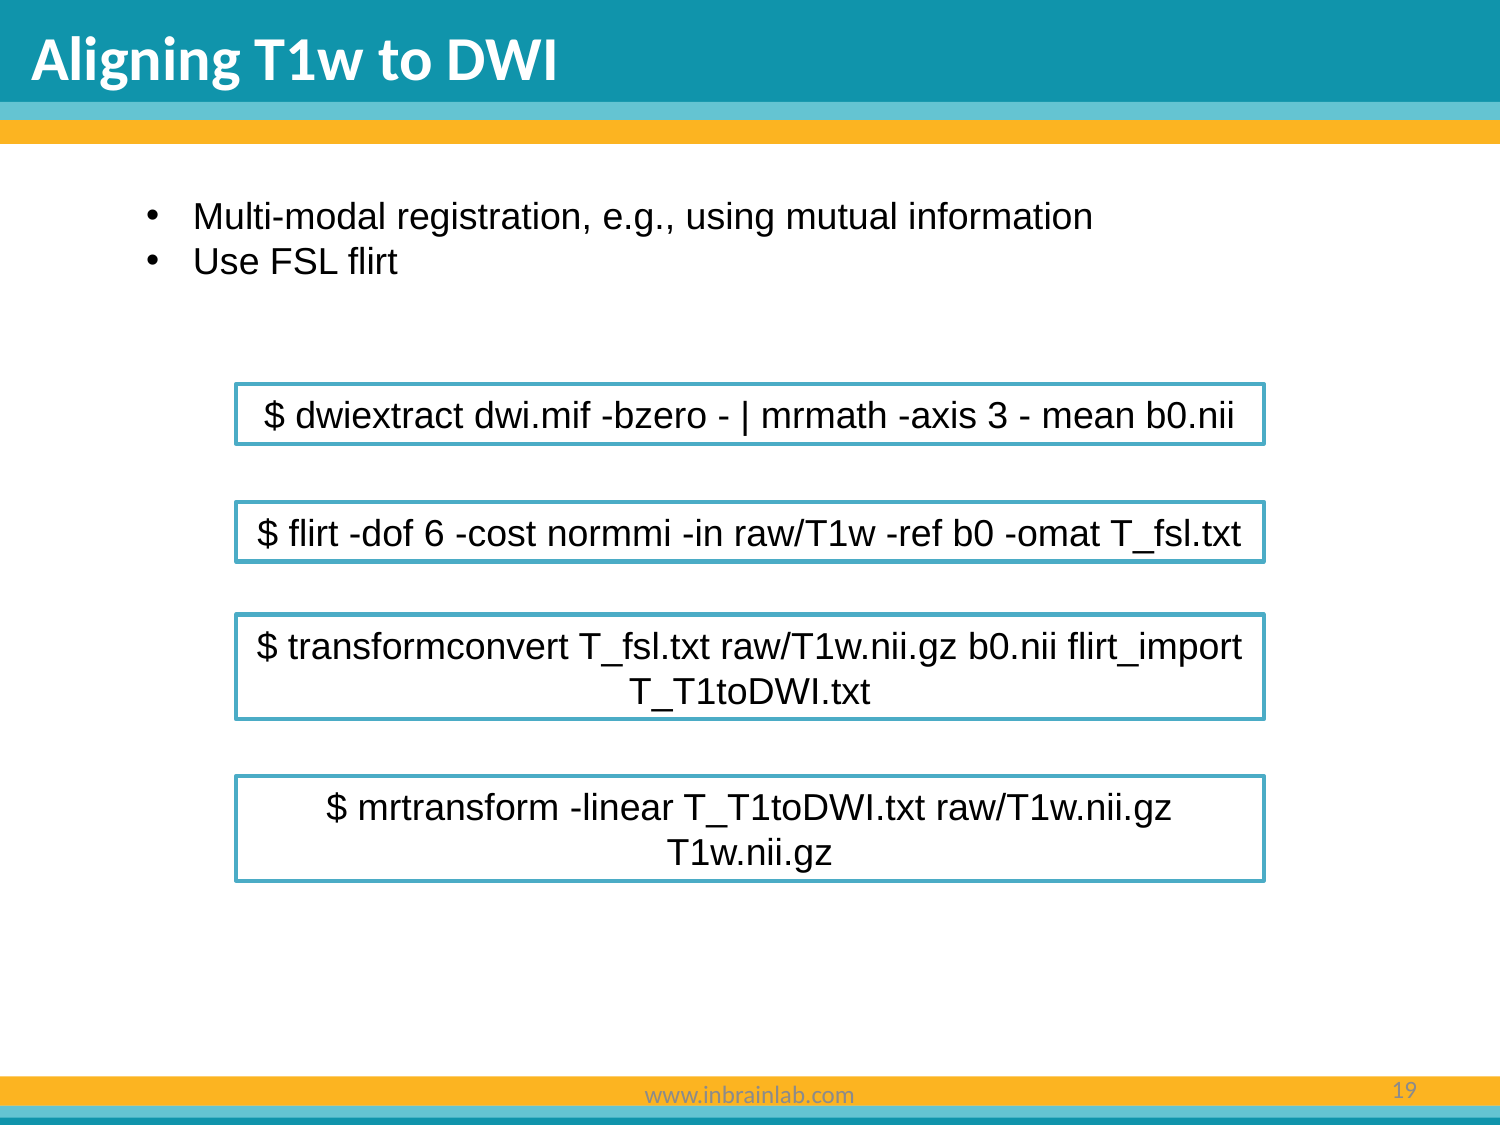

Aligning T1w to DWI
Multi-modal registration, e.g., using mutual information
Use FSL flirt
$ dwiextract dwi.mif -bzero - | mrmath -axis 3 - mean b0.nii
$ flirt -dof 6 -cost normmi -in raw/T1w -ref b0 -omat T_fsl.txt
$ transformconvert T_fsl.txt raw/T1w.nii.gz b0.nii flirt_import T_T1toDWI.txt
$ mrtransform -linear T_T1toDWI.txt raw/T1w.nii.gz T1w.nii.gz
19
www.inbrainlab.com